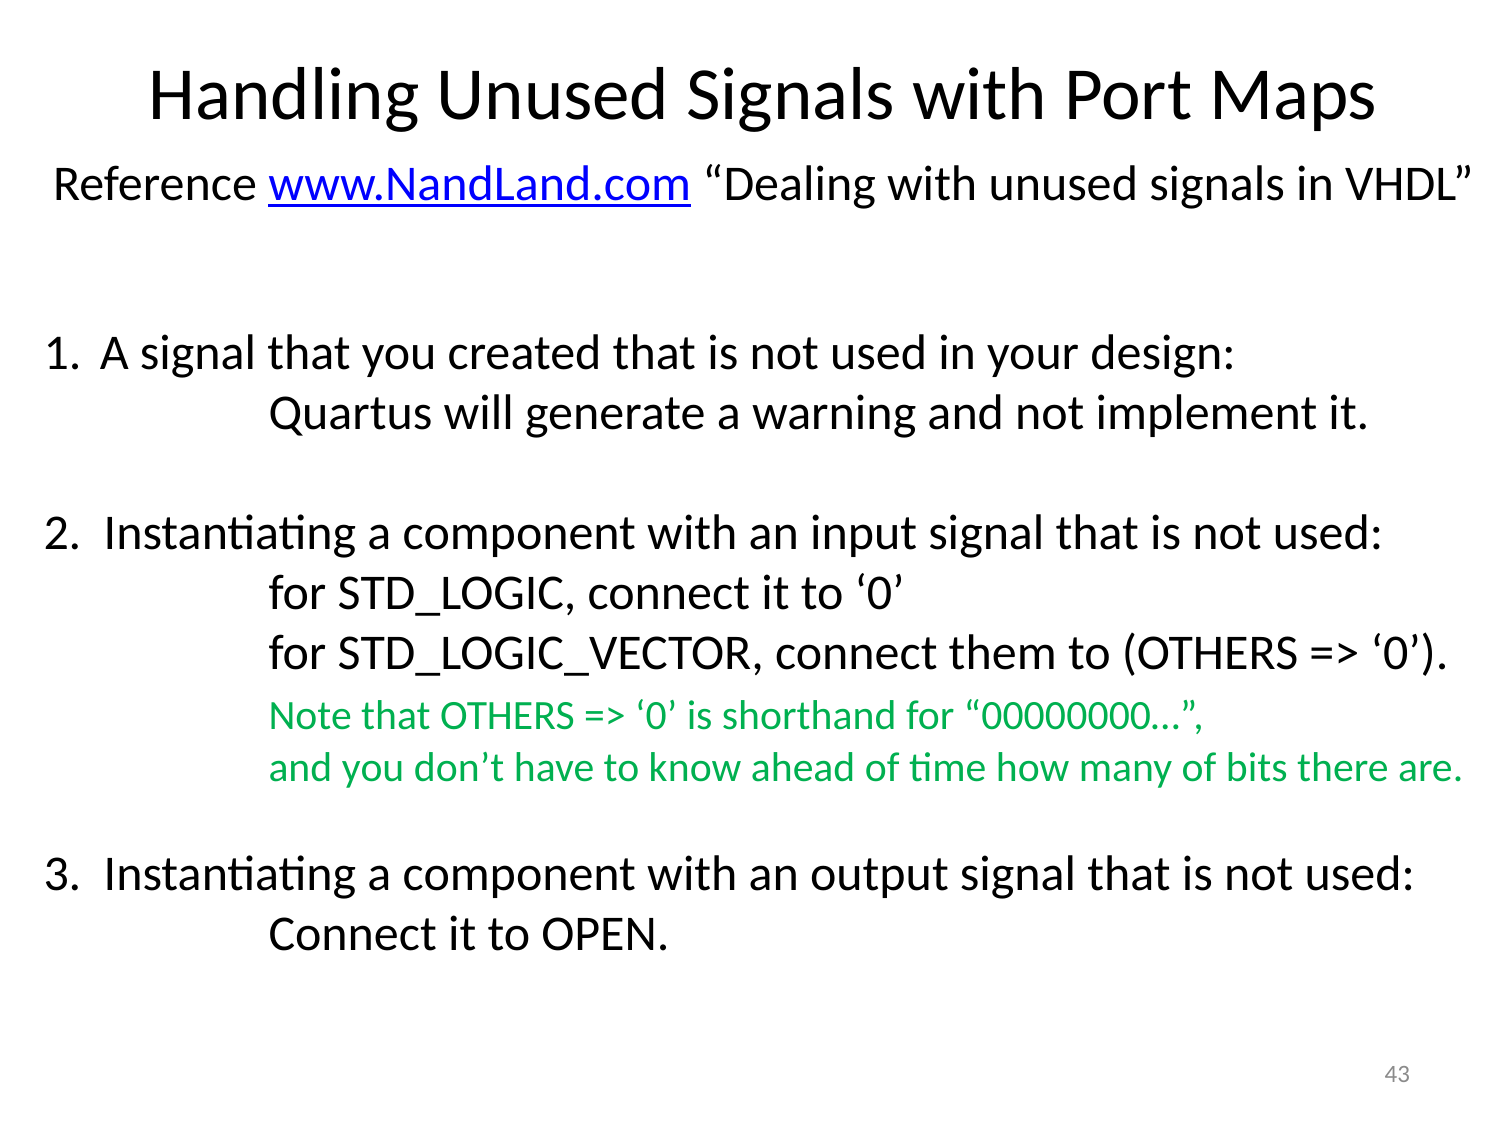

Handling Unused Signals with Port Maps
Reference www.NandLand.com “Dealing with unused signals in VHDL”
A signal that you created that is not used in your design:
	Quartus will generate a warning and not implement it.

2.  Instantiating a component with an input signal that is not used:
	for STD_LOGIC, connect it to ‘0’
	for STD_LOGIC_VECTOR, connect them to (OTHERS => ‘0’).
	Note that OTHERS => ‘0’ is shorthand for “00000000…”,
	and you don’t have to know ahead of time how many of bits there are.

3.  Instantiating a component with an output signal that is not used:
	Connect it to OPEN.

43